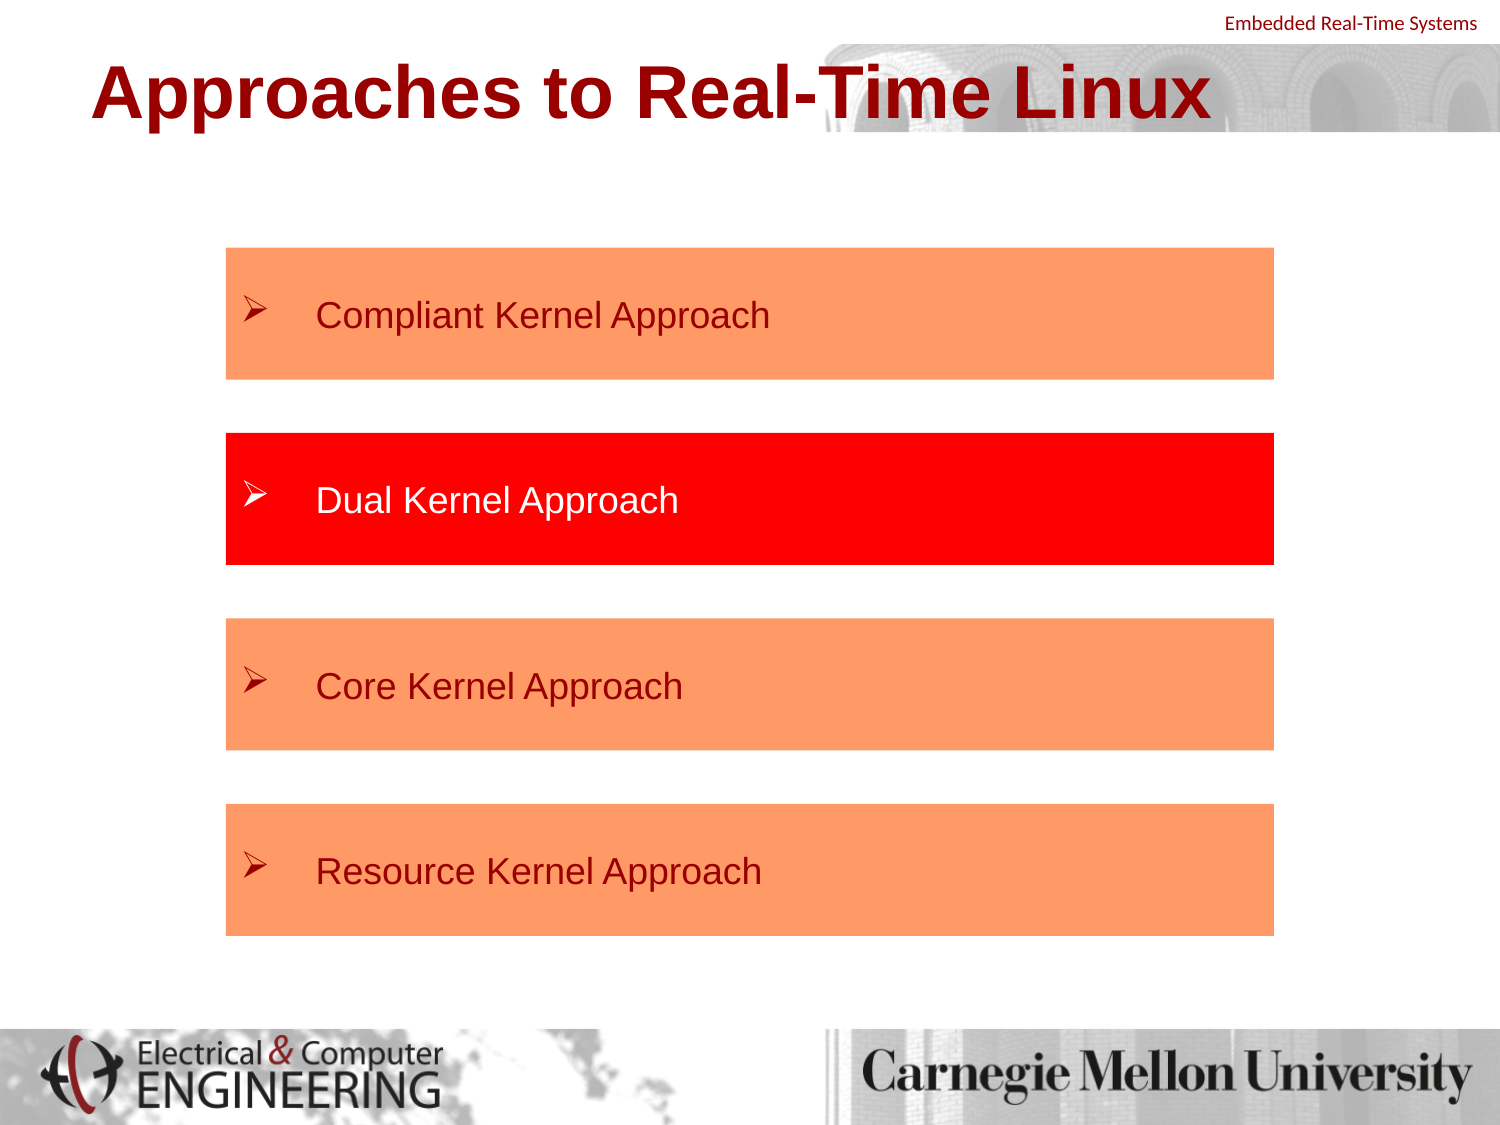

# Approaches to Real-Time Linux
Compliant Kernel Approach
Dual Kernel Approach
Core Kernel Approach
Resource Kernel Approach